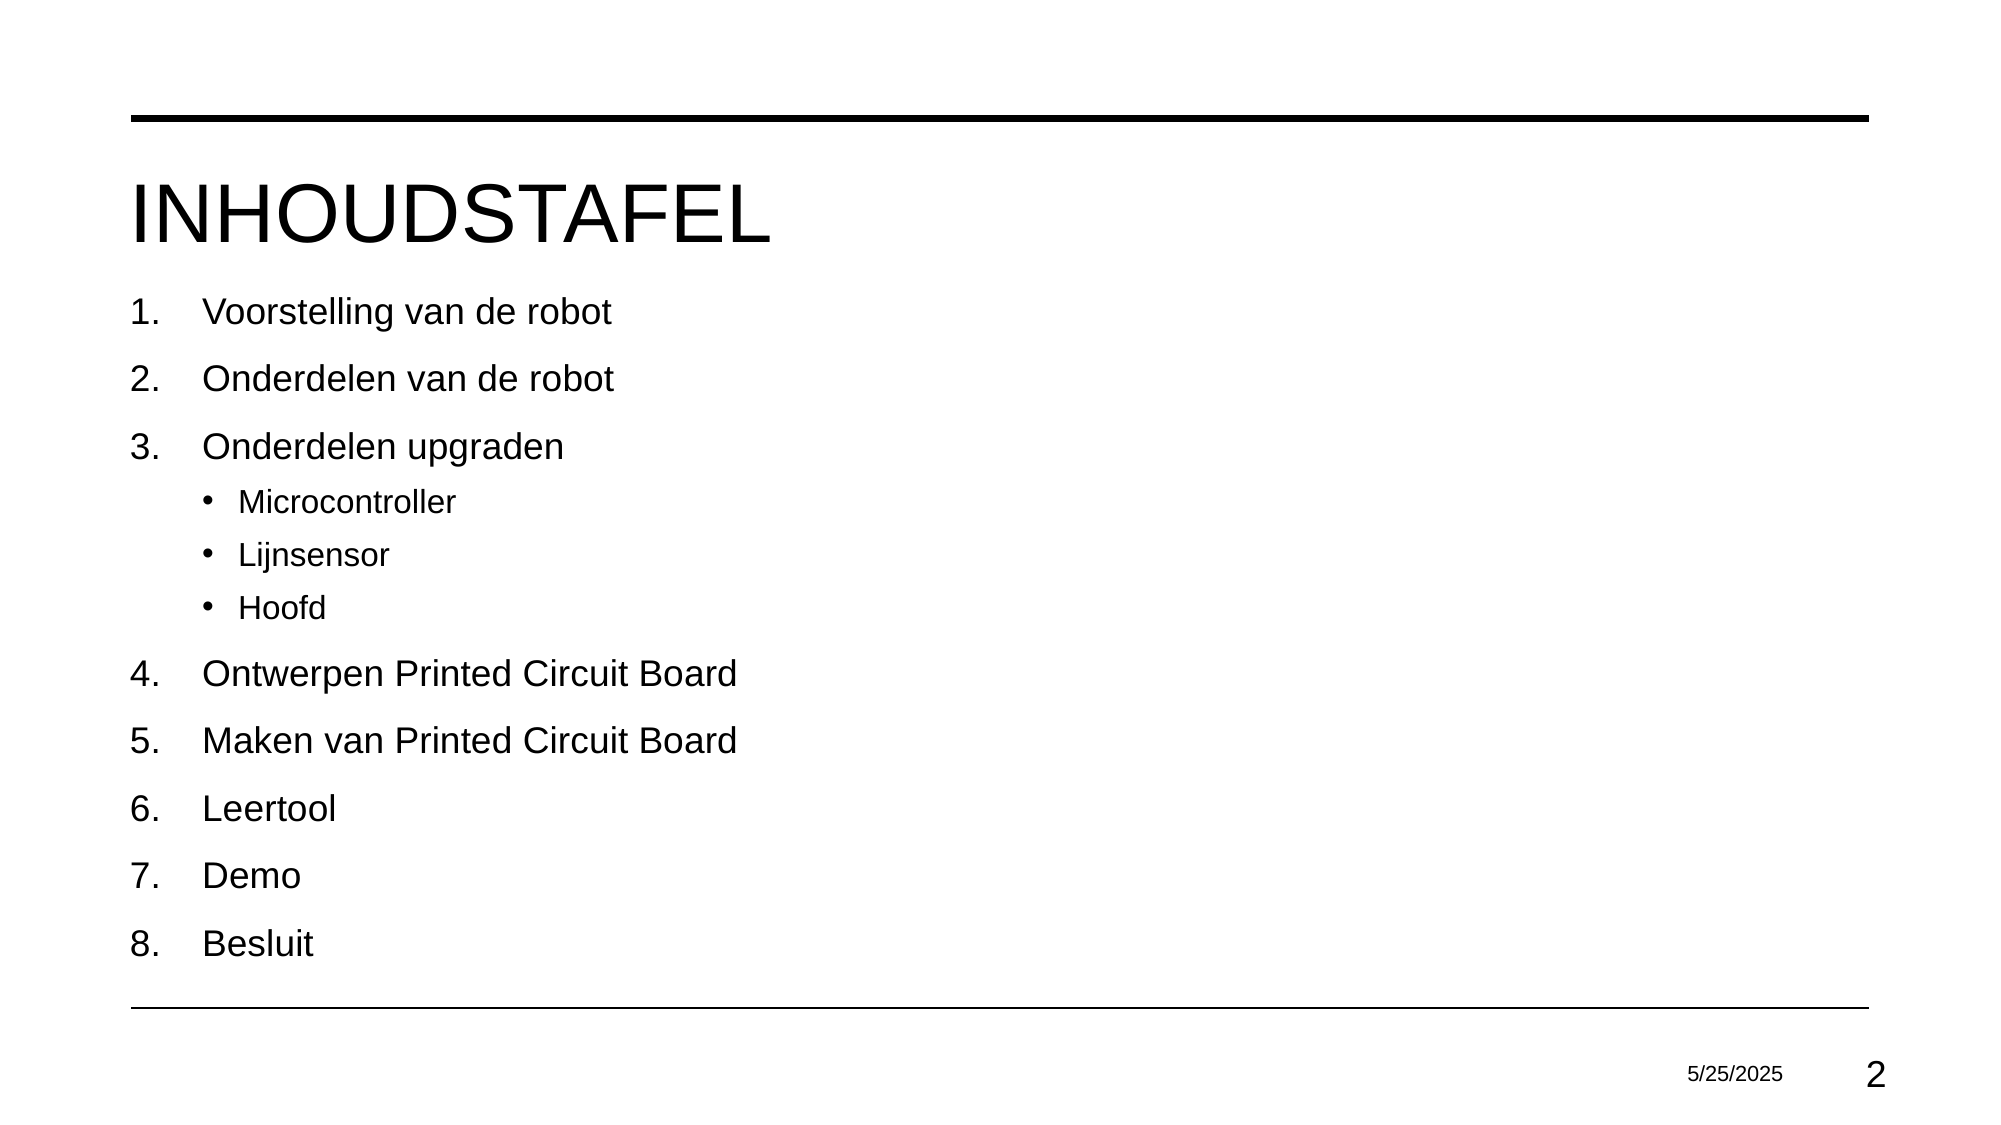

# iNHOUDSTAFEL
Voorstelling van de robot
Onderdelen van de robot
Onderdelen upgraden
Microcontroller
Lijnsensor
Hoofd
Ontwerpen Printed Circuit Board
Maken van Printed Circuit Board
Leertool
Demo
Besluit

5/25/2025
2